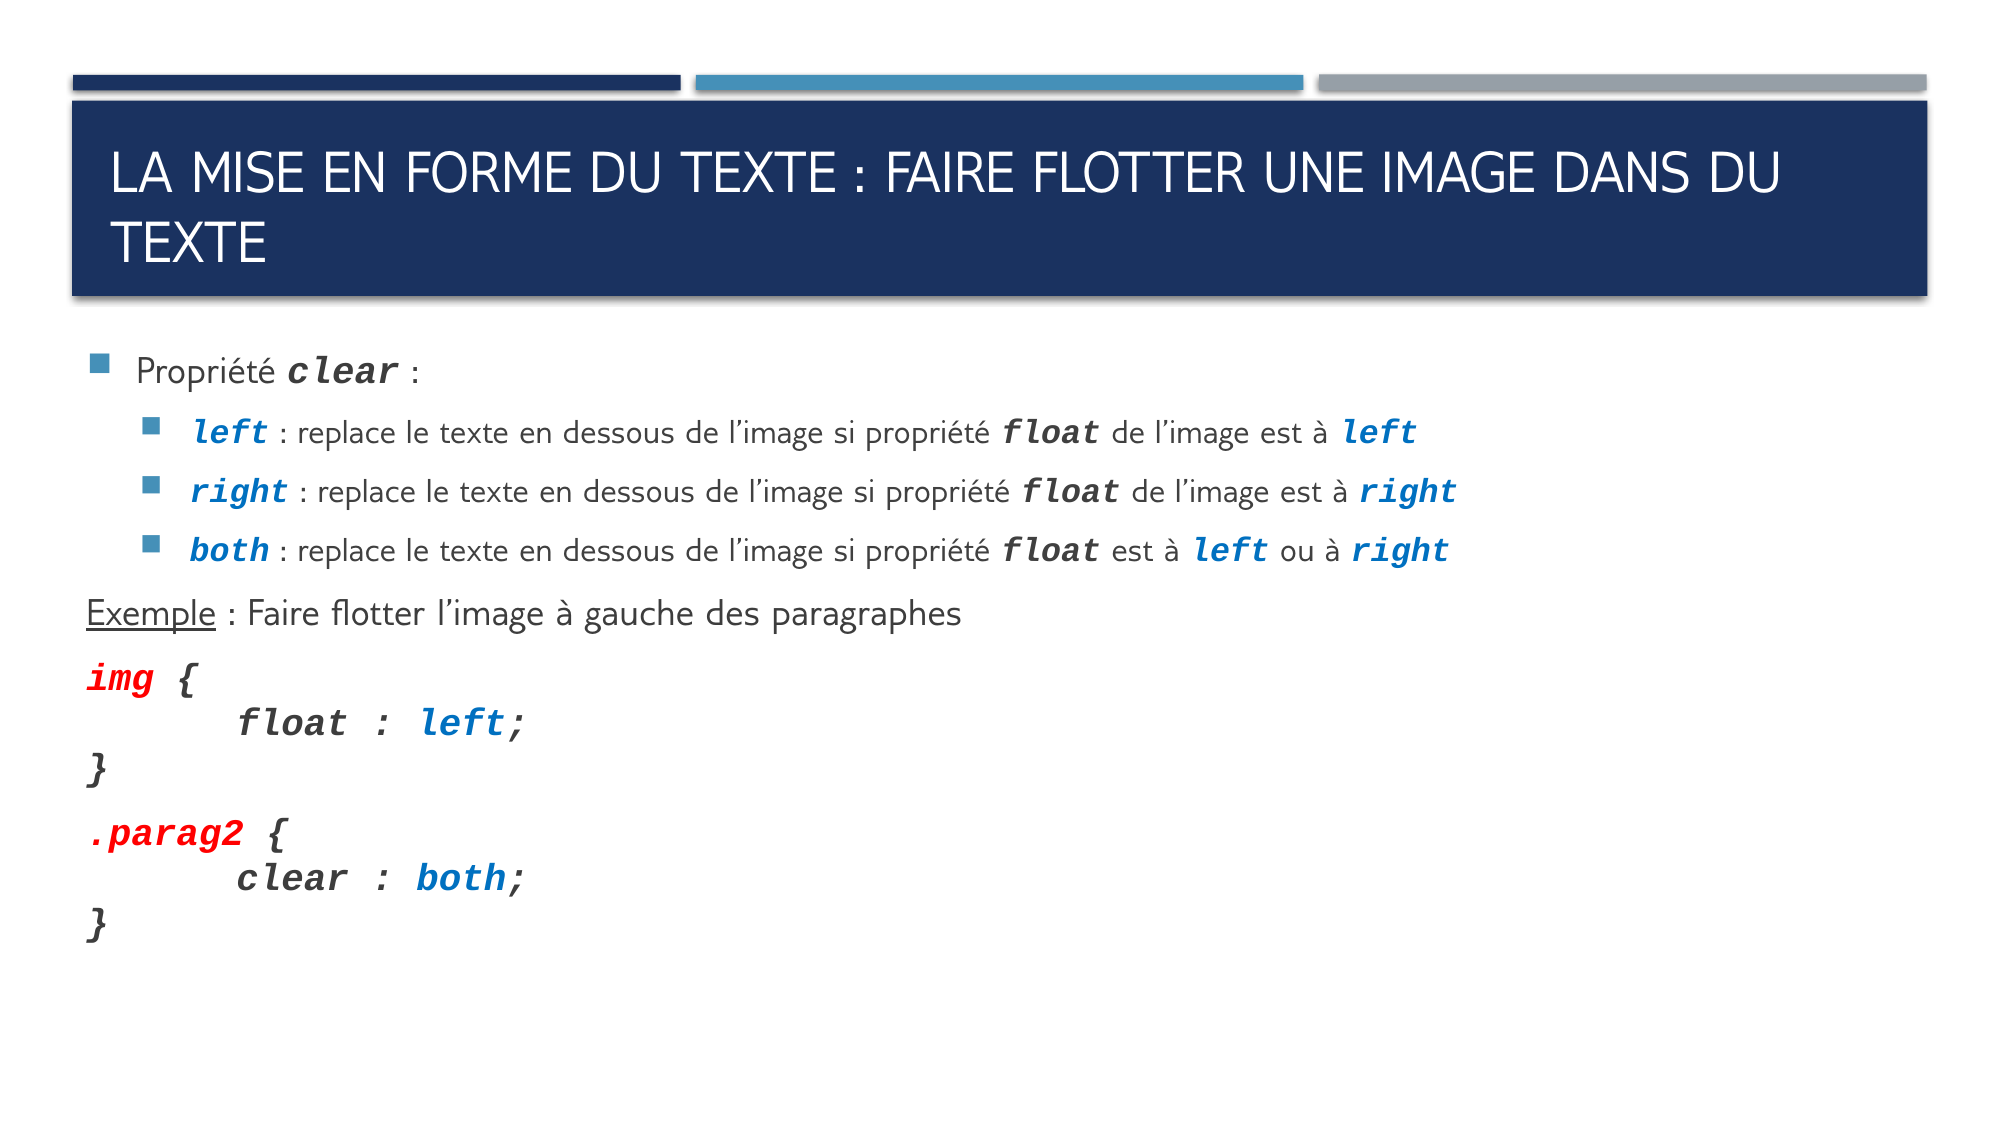

# La mise en forme du texte : faire flotter une image dans du texte
Propriété clear :
left : replace le texte en dessous de l’image si propriété float de l’image est à left
right : replace le texte en dessous de l’image si propriété float de l’image est à right
both : replace le texte en dessous de l’image si propriété float est à left ou à right
Exemple : Faire flotter l’image à gauche des paragraphes
img {
	float : left;
}
.parag2 {
	clear : both;
}